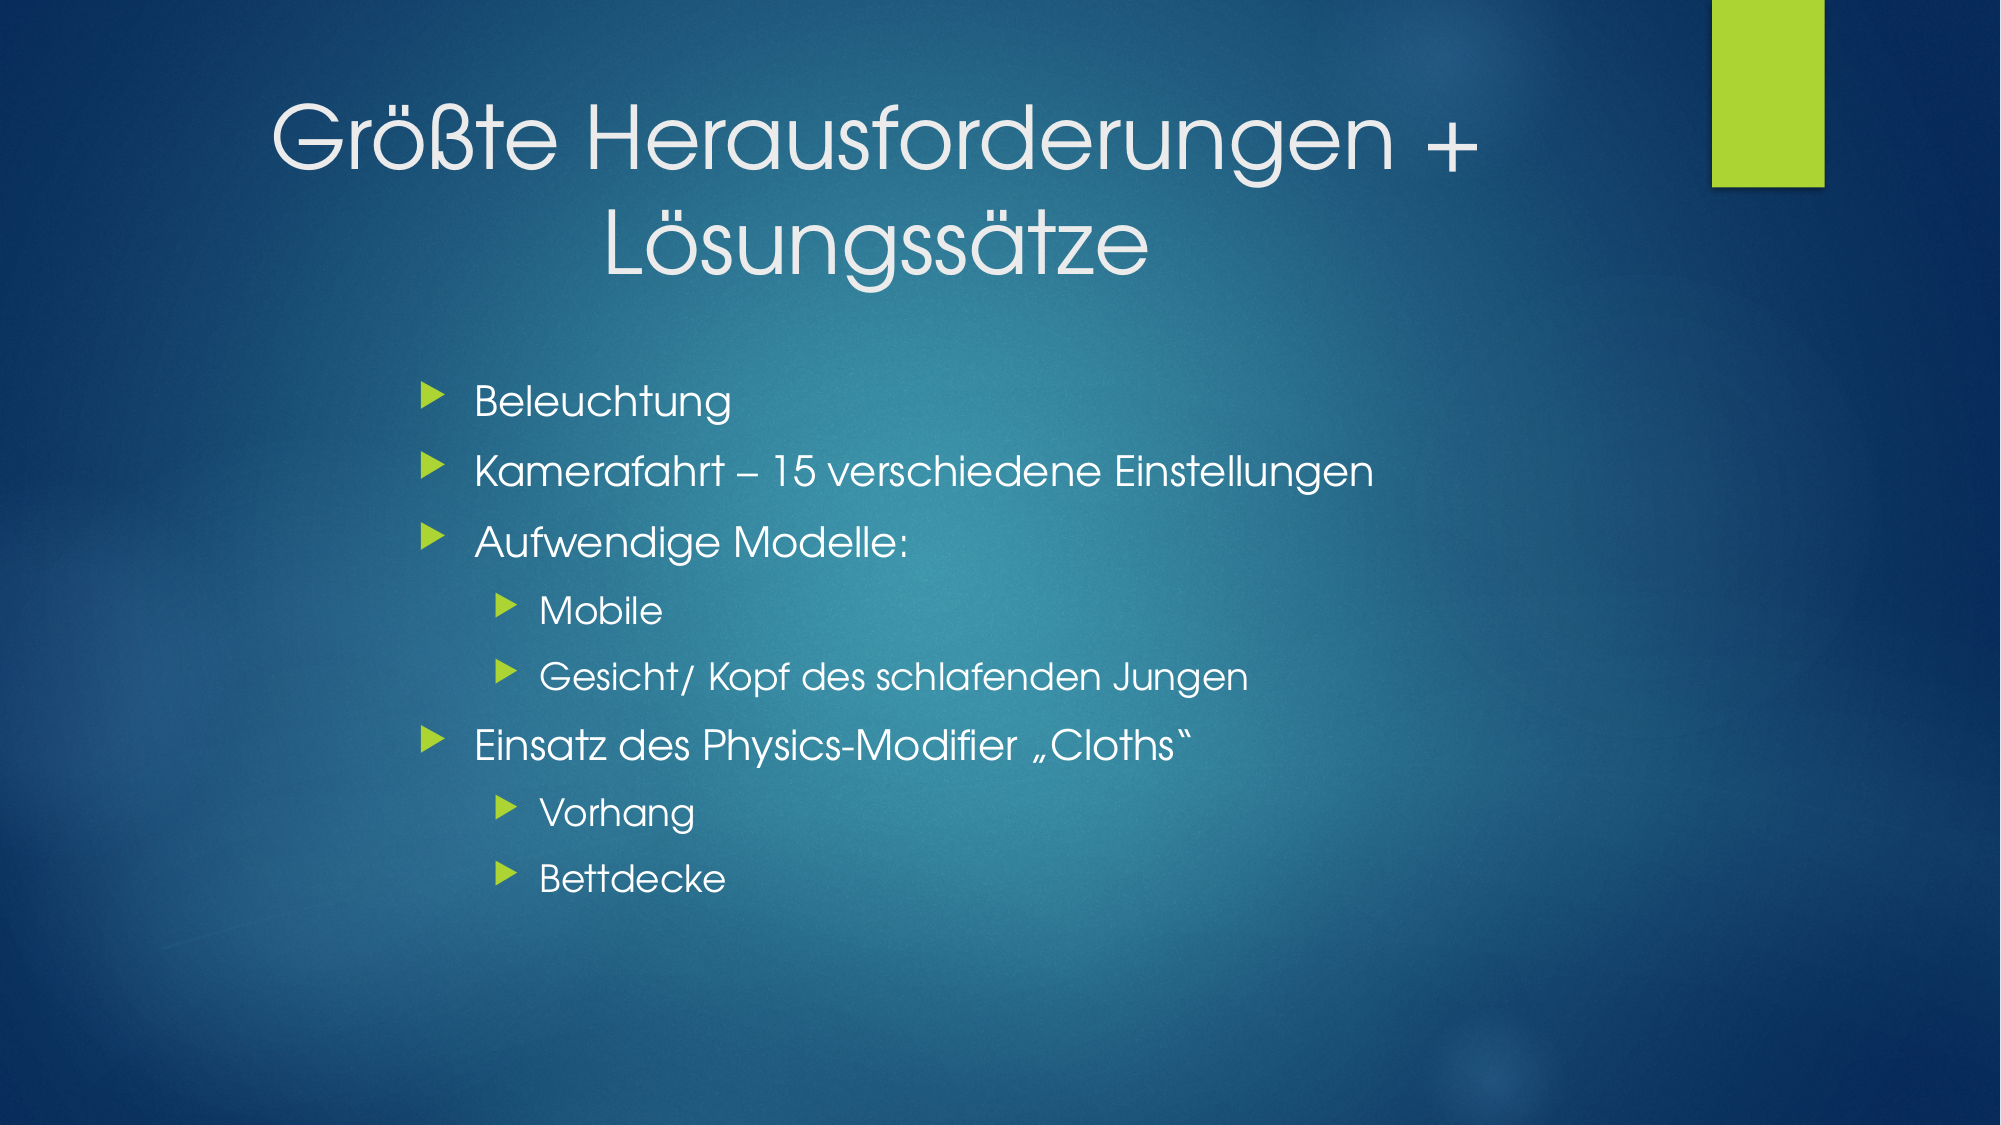

# Größte Herausforderungen + Lösungssätze
Beleuchtung
Kamerafahrt – 15 verschiedene Einstellungen
Aufwendige Modelle:
Mobile
Gesicht/ Kopf des schlafenden Jungen
Einsatz des Physics-Modifier „Cloths“
Vorhang
Bettdecke